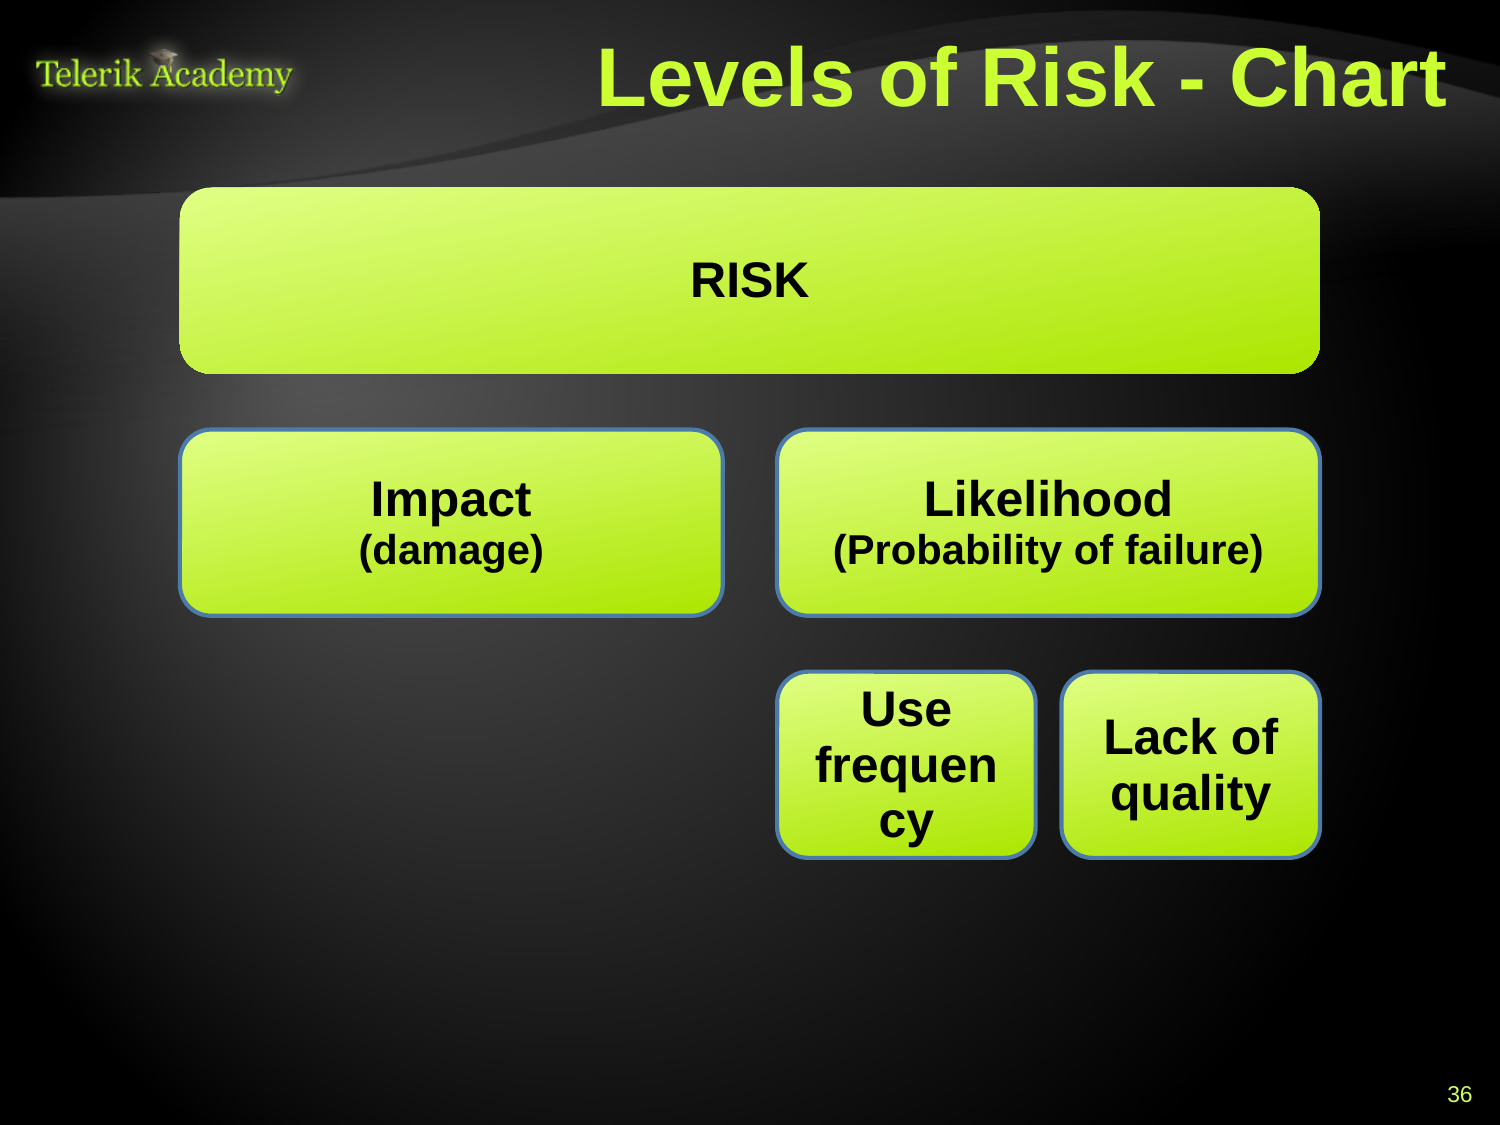

# Levels of Risk - Chart
RISK
Likelihood
(Probability of failure)
Use frequency
Lack of quality
Impact
(damage)
36